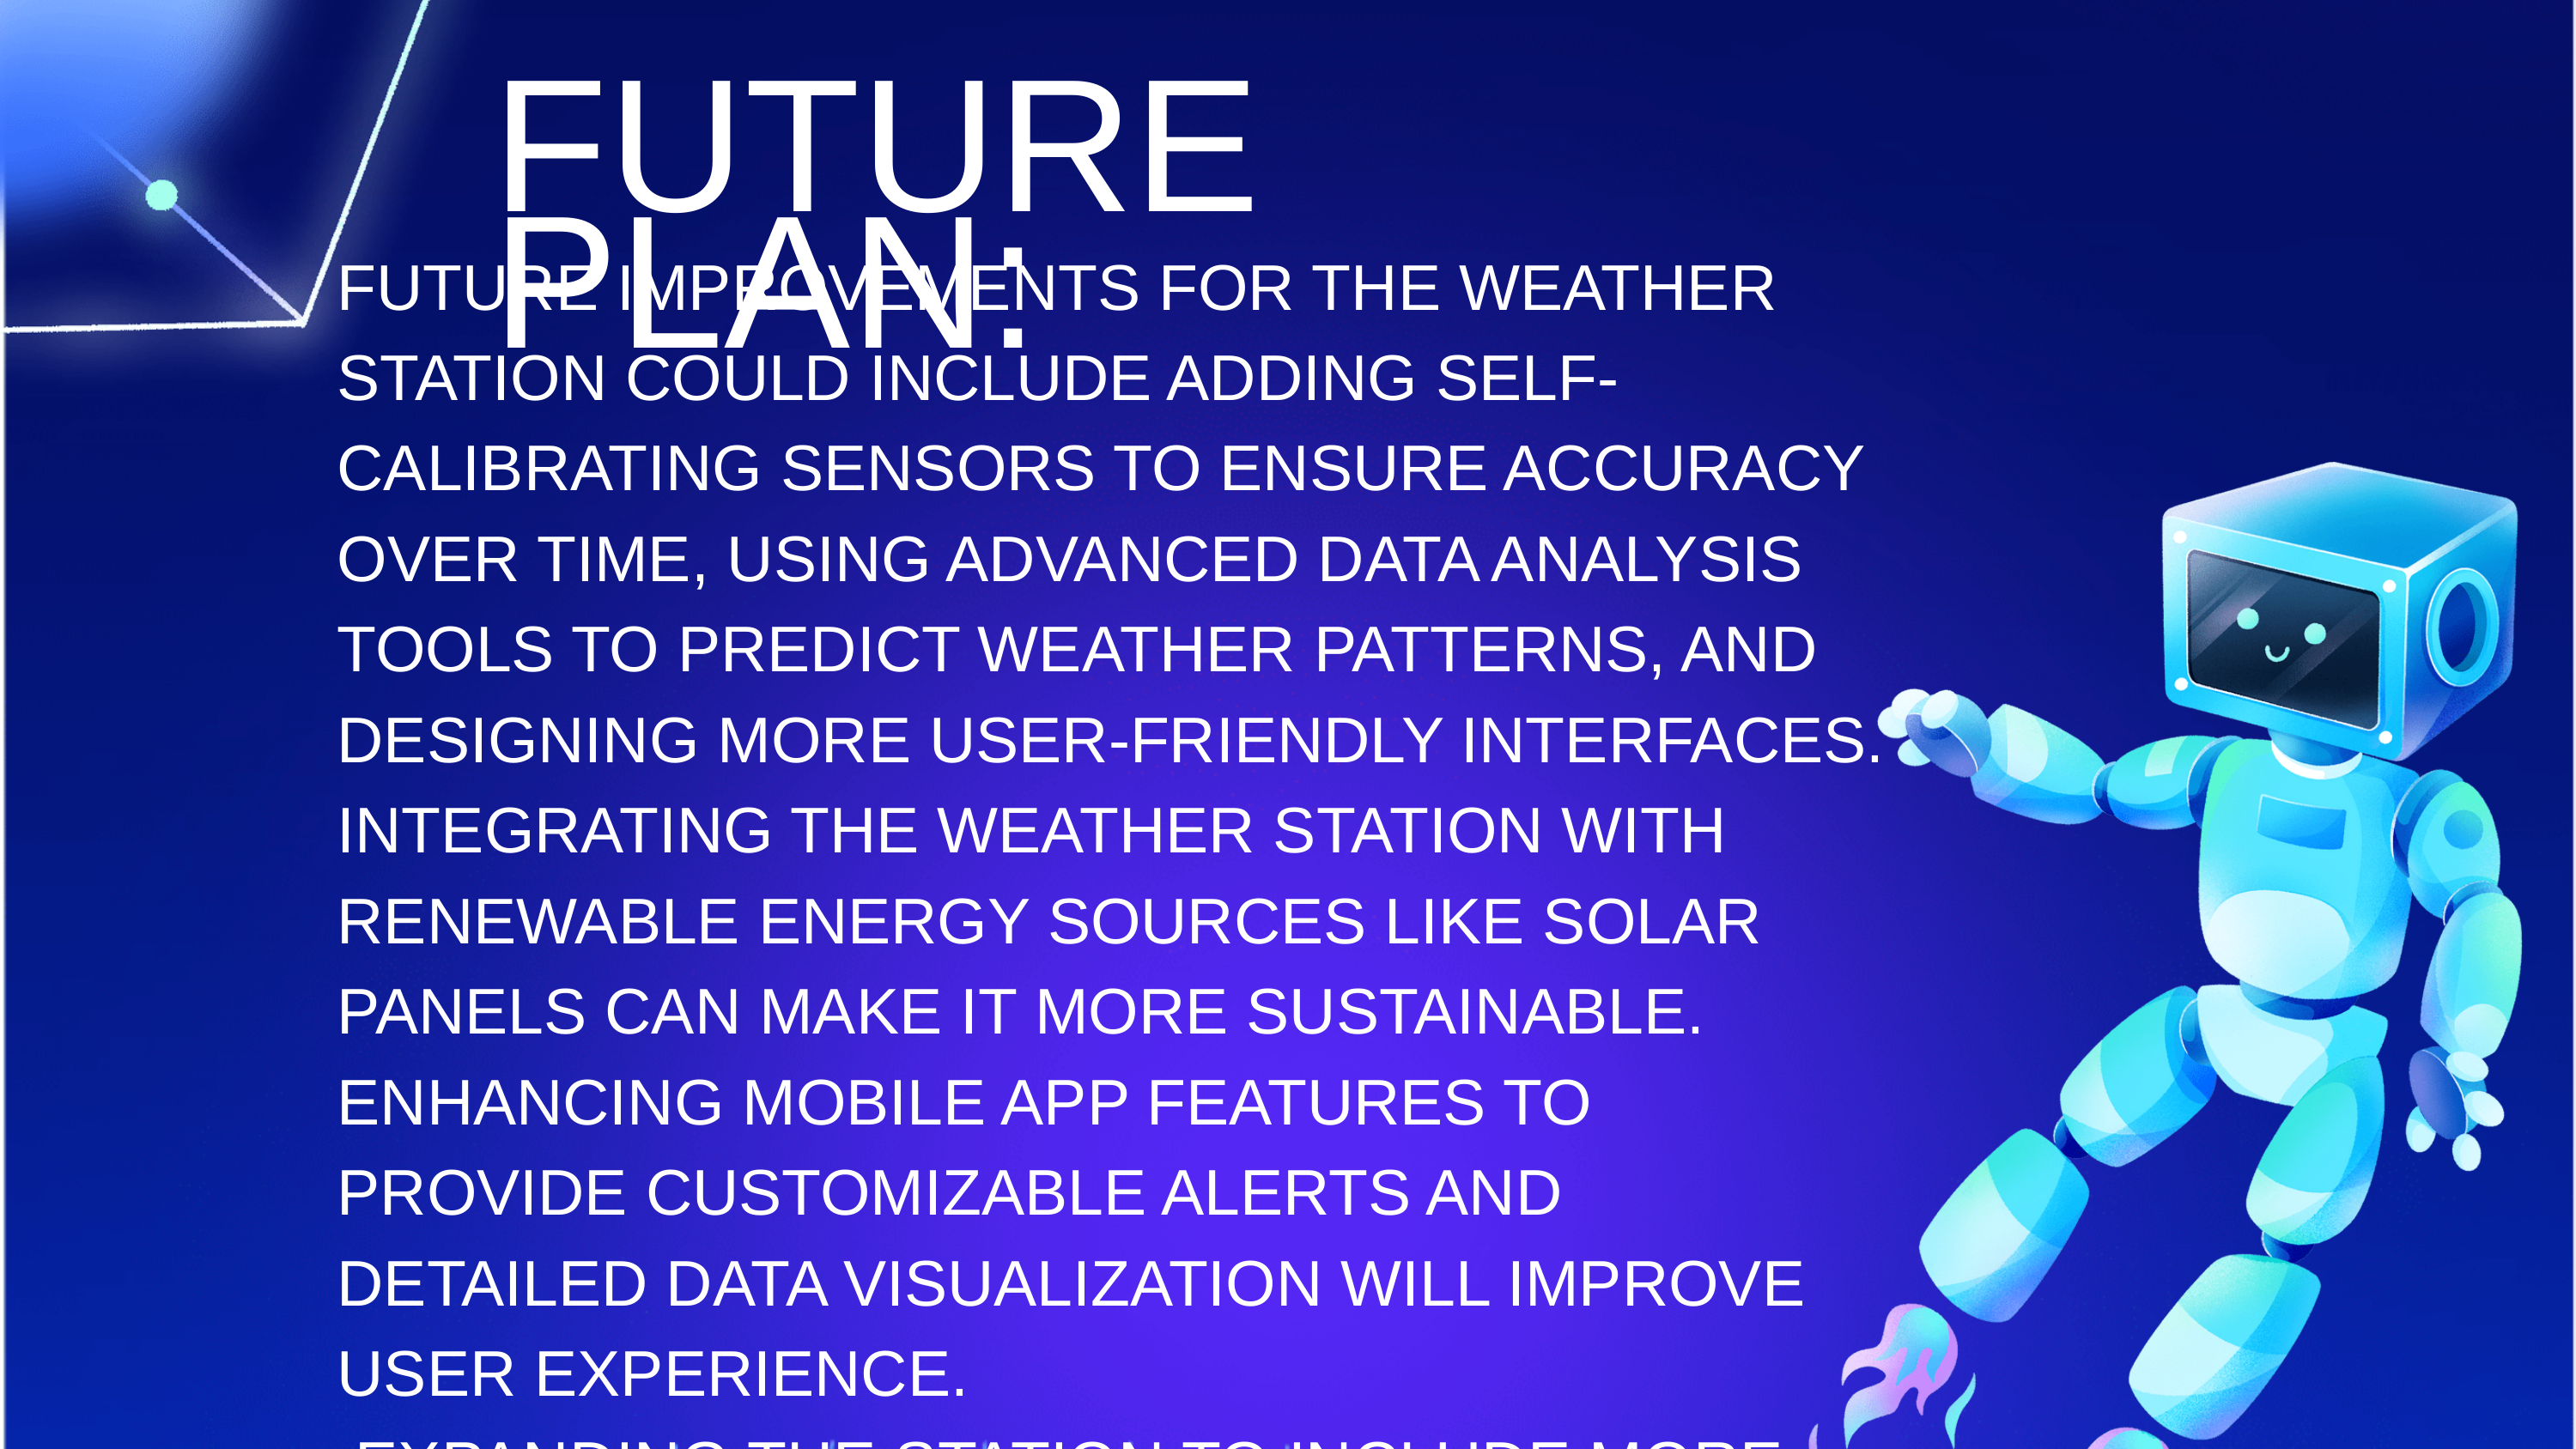

FUTURE PLAN:
FUTURE IMPROVEMENTS FOR THE WEATHER STATION COULD INCLUDE ADDING SELF-CALIBRATING SENSORS TO ENSURE ACCURACY OVER TIME, USING ADVANCED DATA ANALYSIS TOOLS TO PREDICT WEATHER PATTERNS, AND DESIGNING MORE USER-FRIENDLY INTERFACES. INTEGRATING THE WEATHER STATION WITH RENEWABLE ENERGY SOURCES LIKE SOLAR PANELS CAN MAKE IT MORE SUSTAINABLE. ENHANCING MOBILE APP FEATURES TO PROVIDE CUSTOMIZABLE ALERTS AND DETAILED DATA VISUALIZATION WILL IMPROVE USER EXPERIENCE.
 EXPANDING THE STATION TO INCLUDE MORE SENSORS FOR POLLUTANTS LIKE CARBON MONOXIDE AND VOCS COULD OFFER A FULLER PICTURE OF AIR QUALITY. OVERALL, THIS PROJECT SHOWS HOW ENGINEERING AND TECHNOLOGY CAN EFFECTIVELY MONITOR ENVIRONMENTAL CONDITIONS, HELPING USERS MAKE BETTER DECISIONS FOR THEIR COMFORT, HEALTH, AND SUSTAINABILITY EFFORTS.